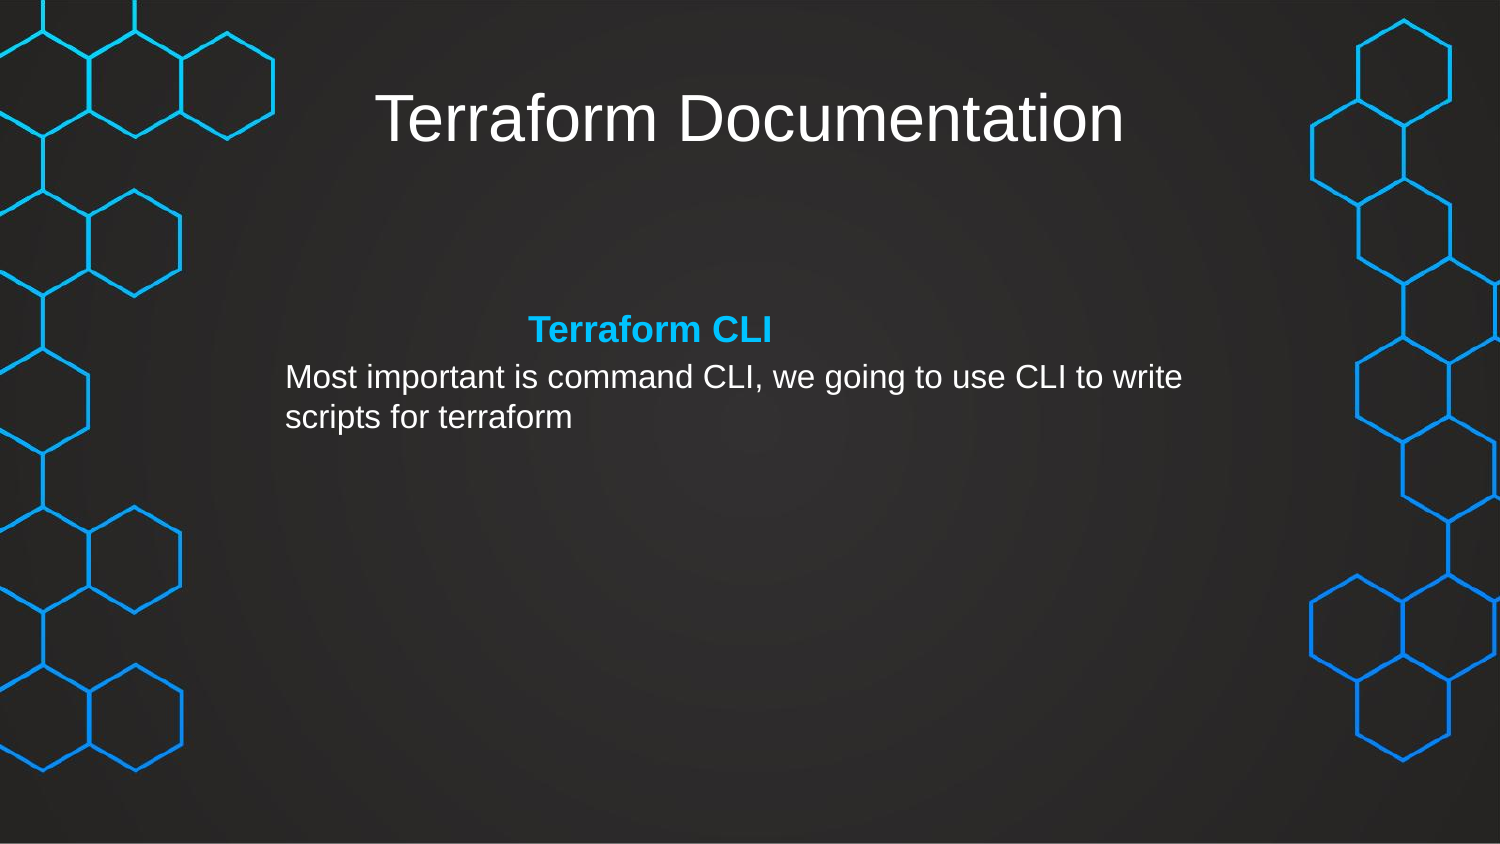

# Terraform Documentation
Terraform CLI
Most important is command CLI, we going to use CLI to write scripts for terraform